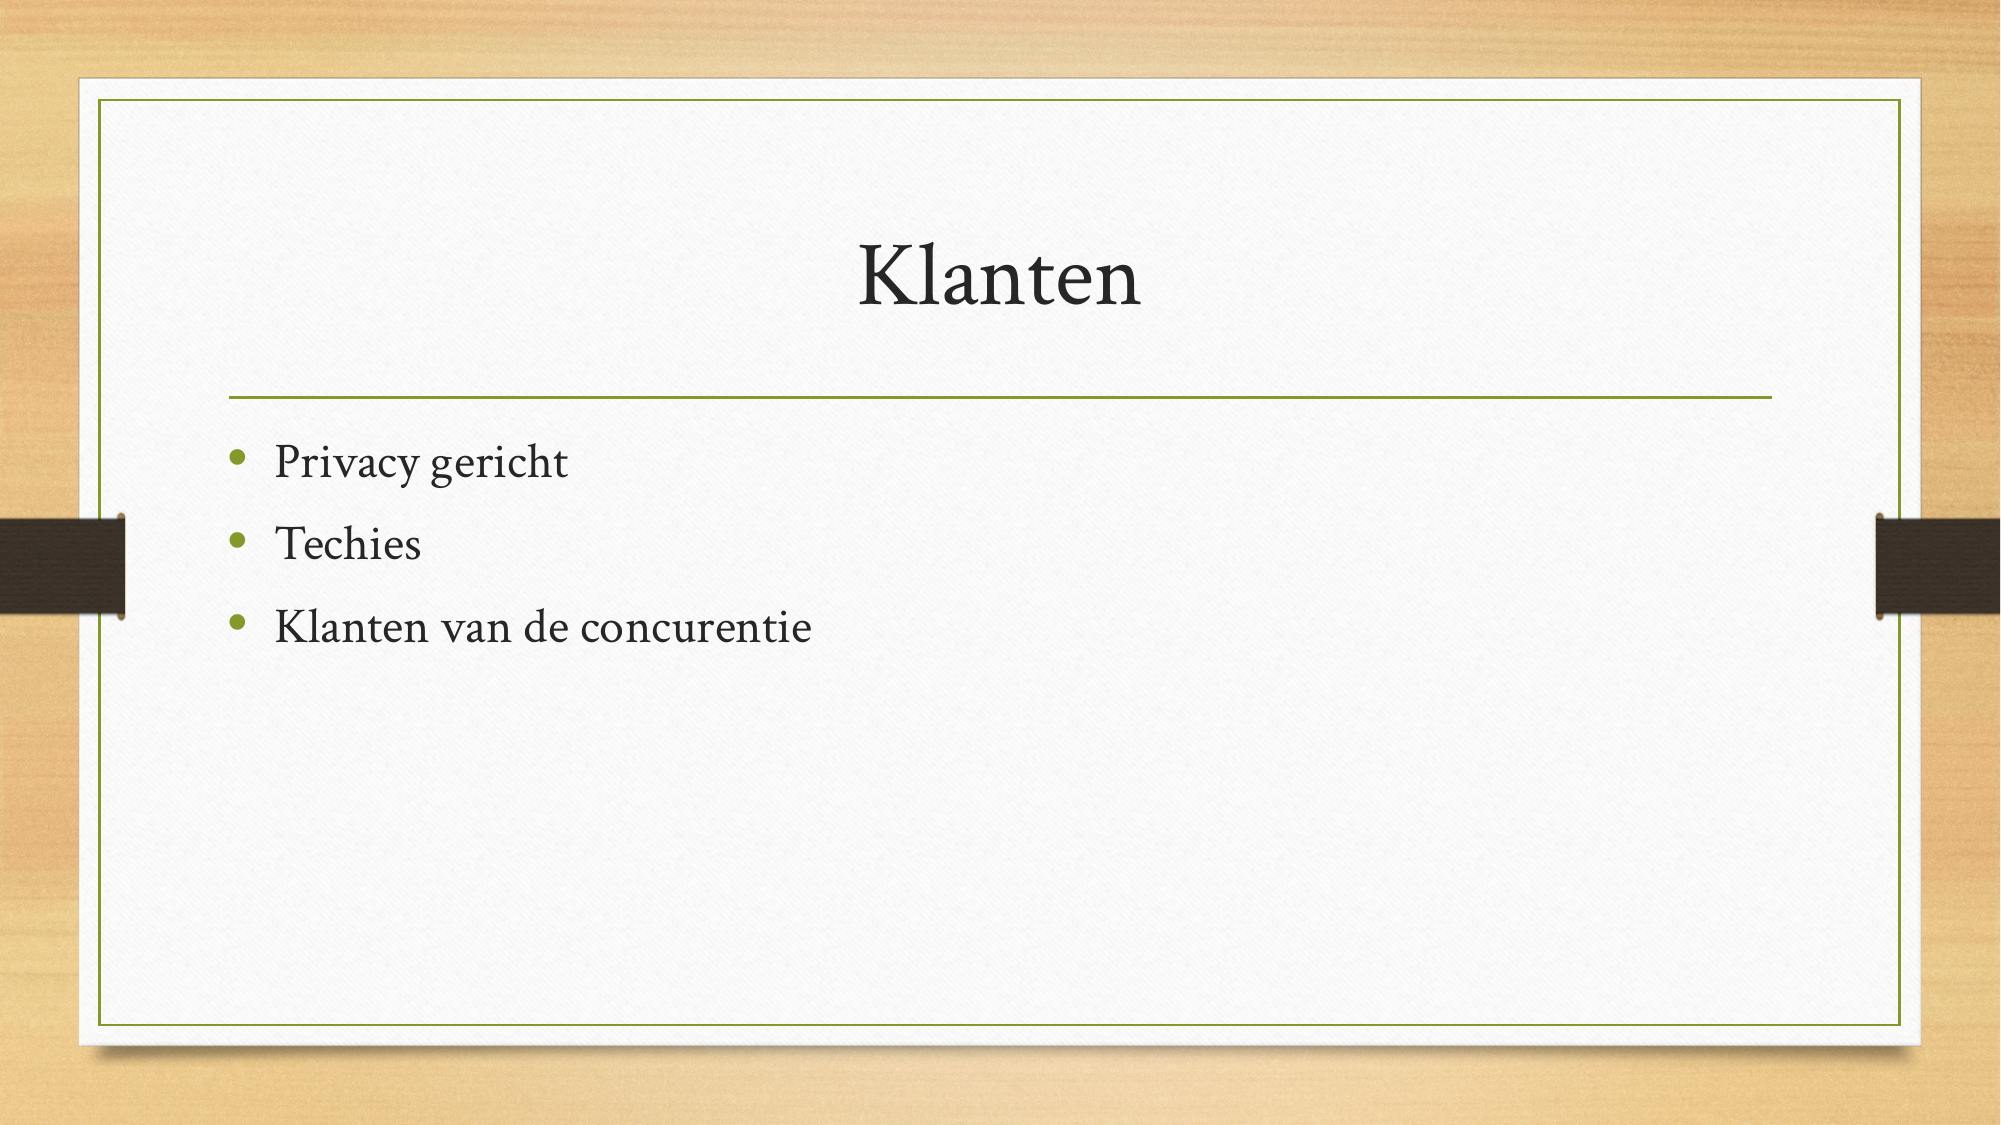

# Klanten
Privacy gericht
Techies
Klanten van de concurentie